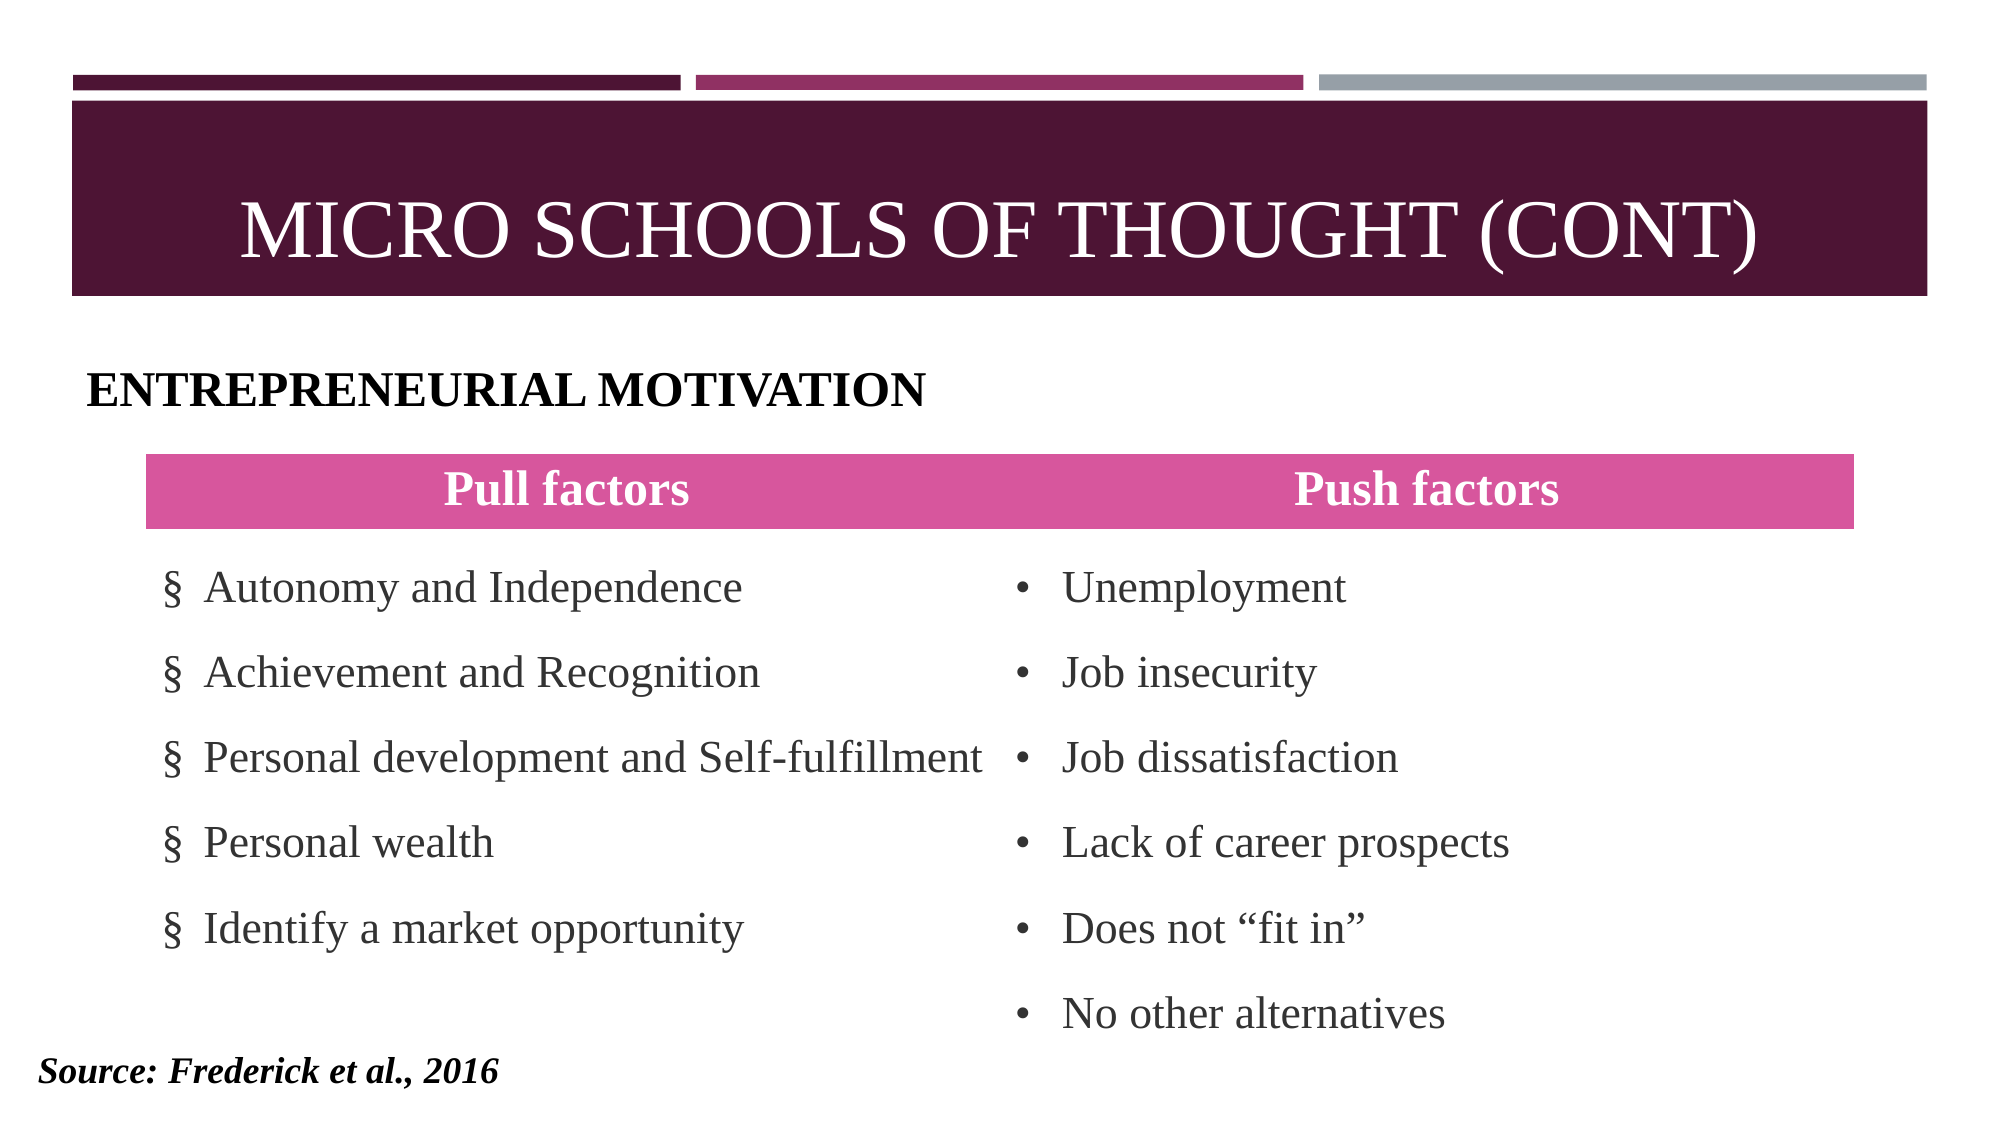

# MICRO SCHOOLS OF THOUGHT (CONT)
ENTREPRENEURIAL MOTIVATION
| Pull factors | Push factors |
| --- | --- |
| Autonomy and Independence Achievement and Recognition Personal development and Self-fulfillment Personal wealth  Identify a market opportunity | Unemployment Job insecurity Job dissatisfaction Lack of career prospects Does not “fit in” No other alternatives |
Source: Frederick et al., 2016